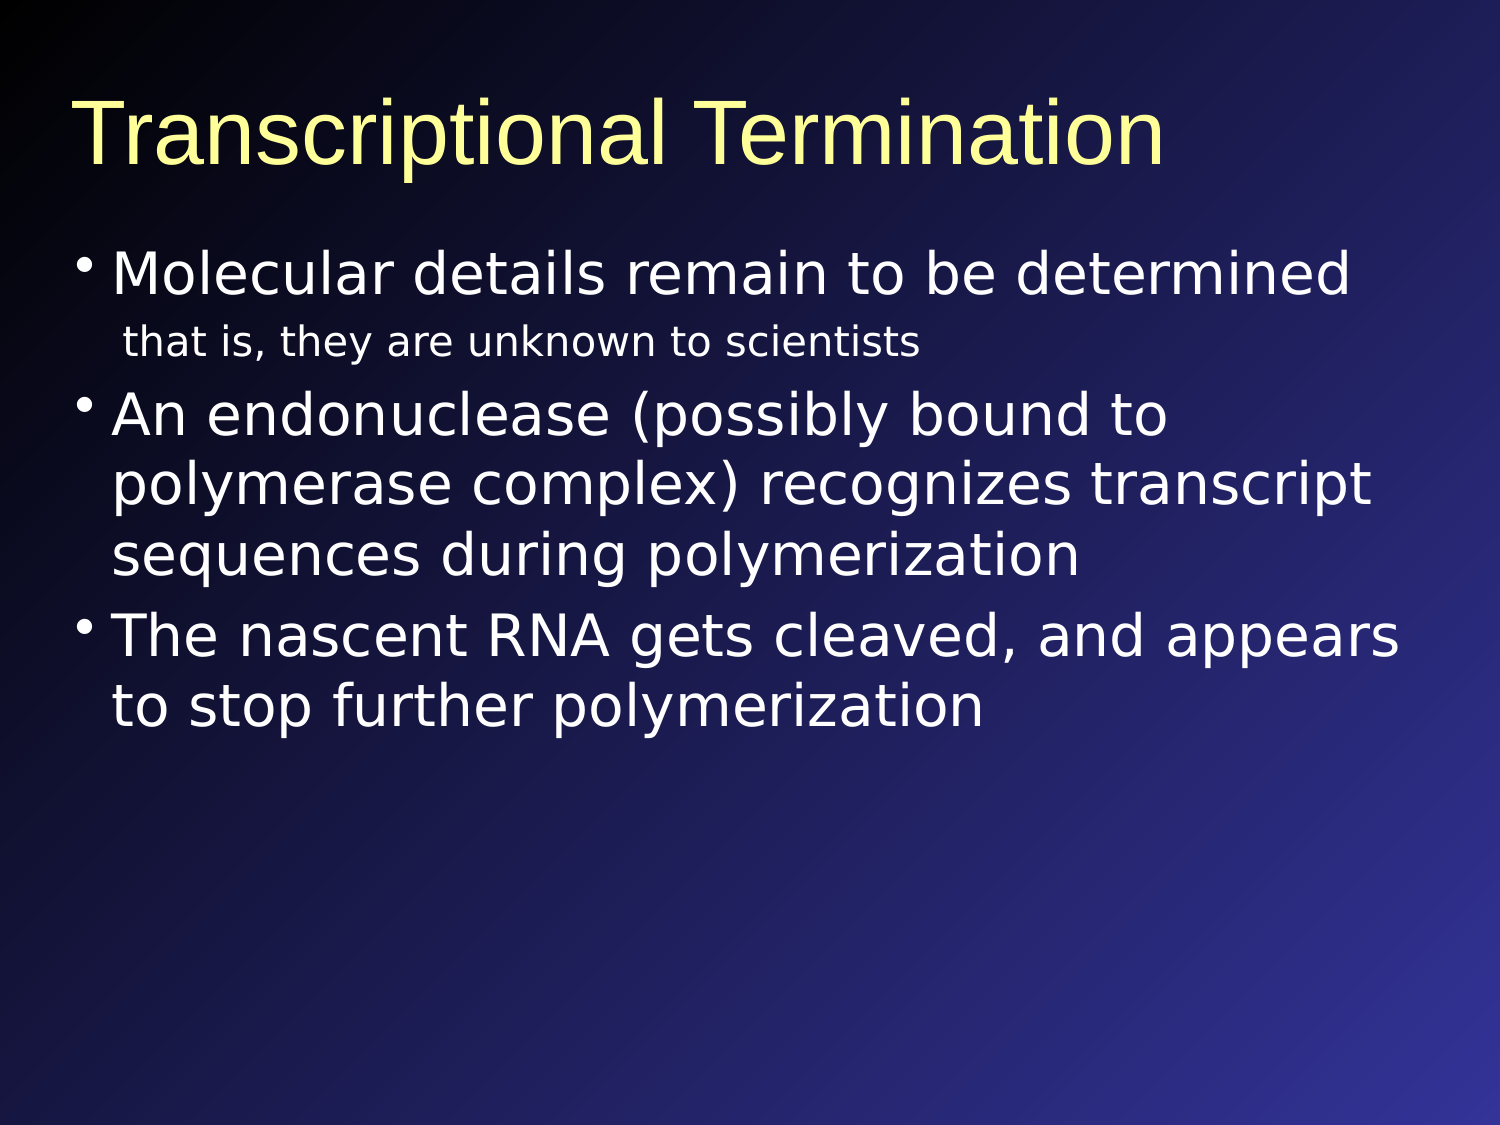

# Transcriptional Termination
Molecular details remain to be determined
that is, they are unknown to scientists
An endonuclease (possibly bound to polymerase complex) recognizes transcript sequences during polymerization
The nascent RNA gets cleaved, and appears to stop further polymerization